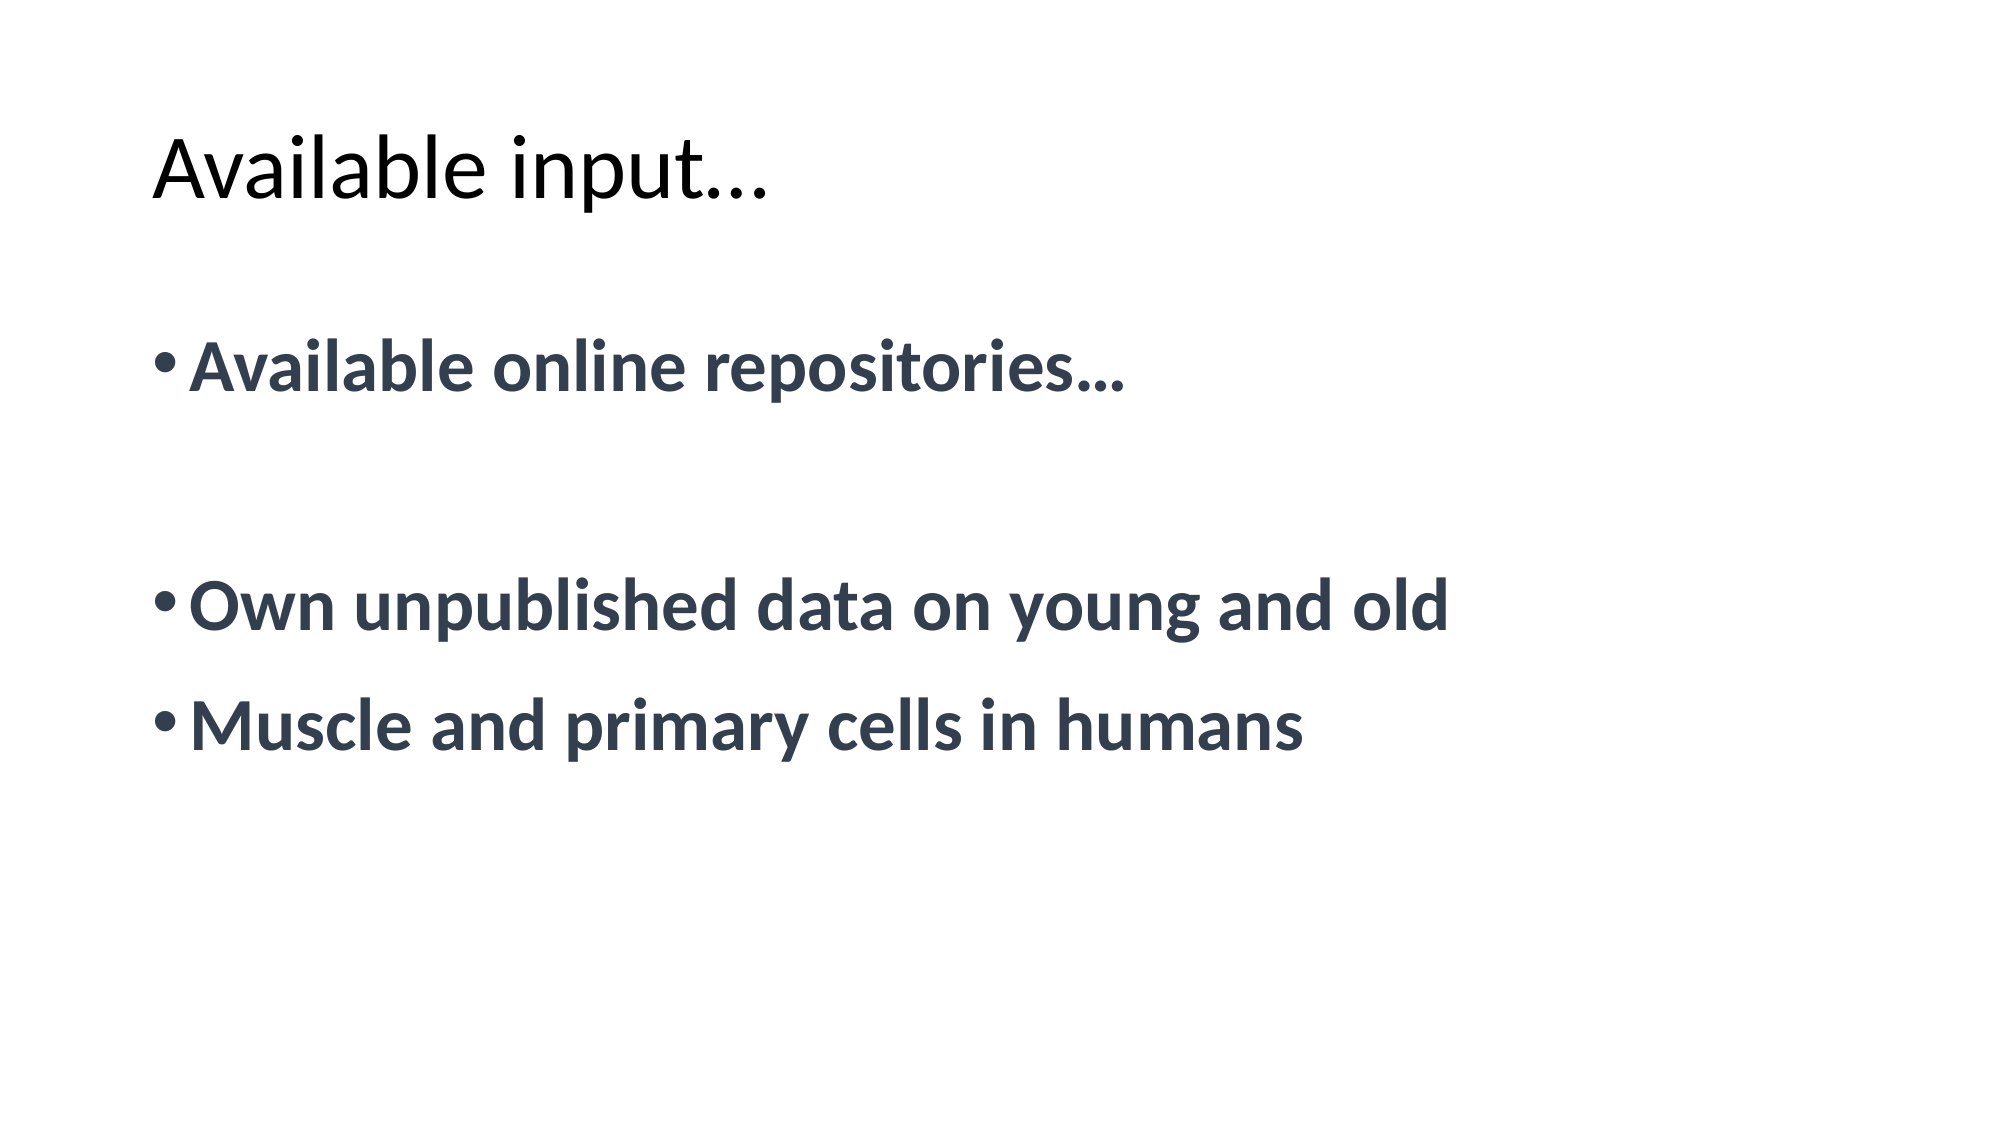

# Available input…
Available online repositories…

Own unpublished data on young and old
Muscle and primary cells in humans